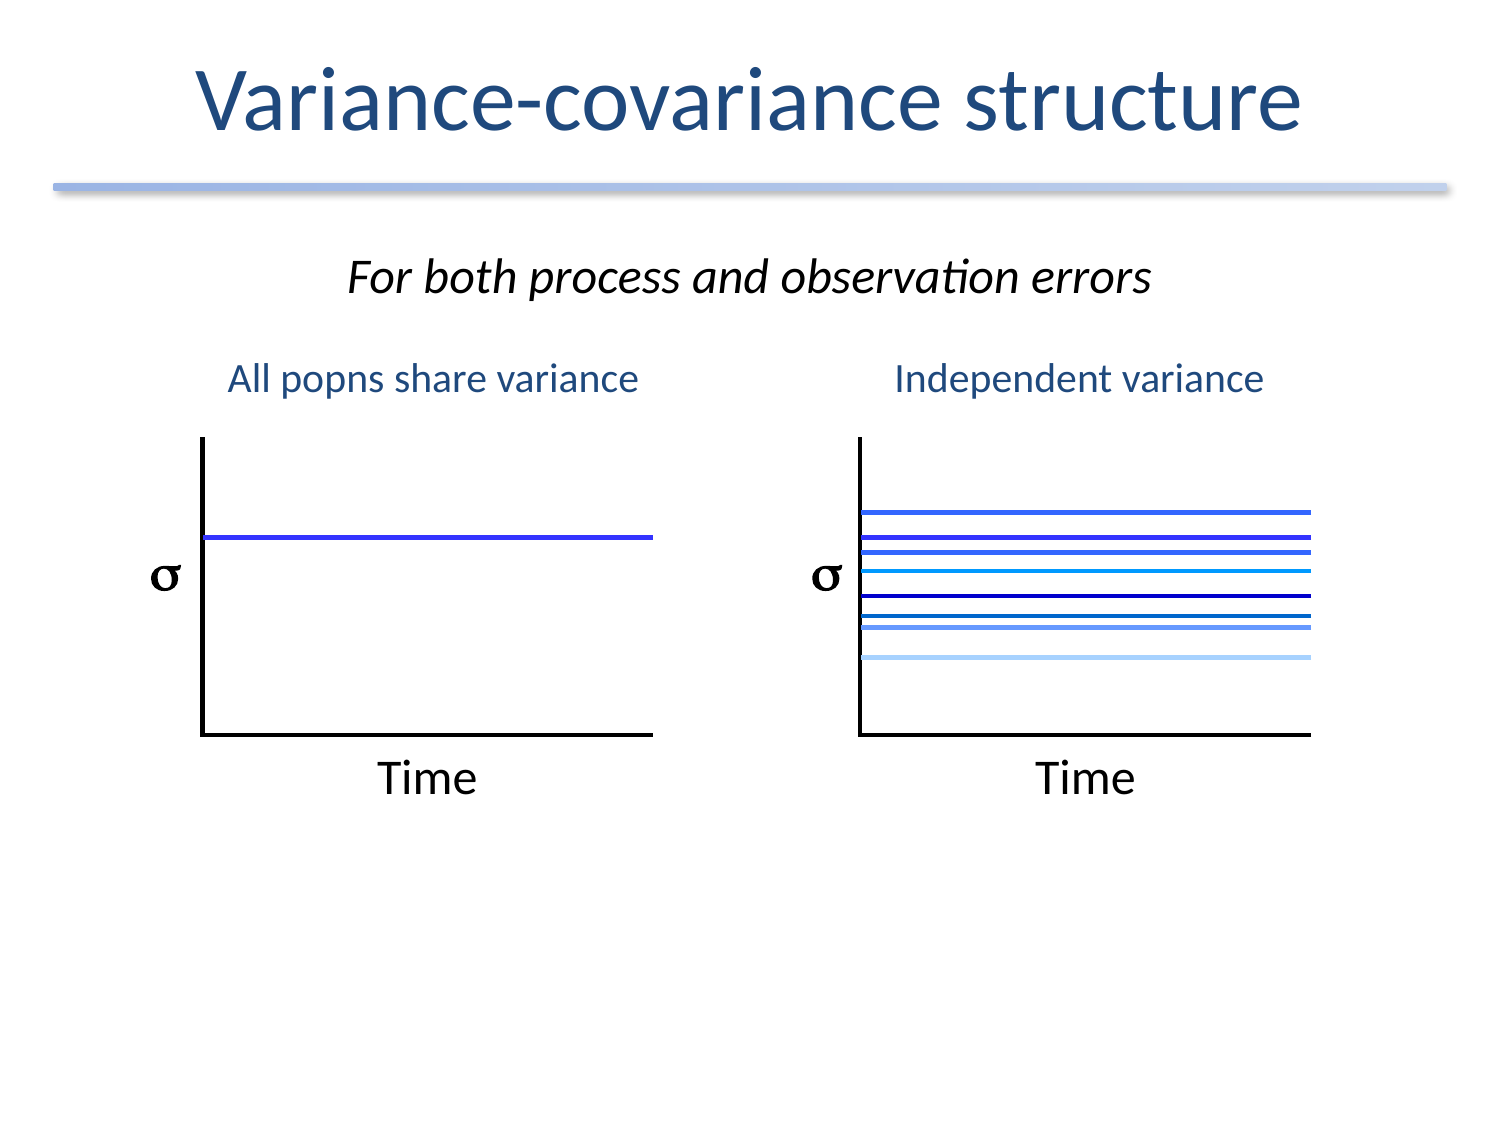

Variance-covariance structure

For both process and observation errors
All popns share variance
Independent variance
σ
Time
σ
Time